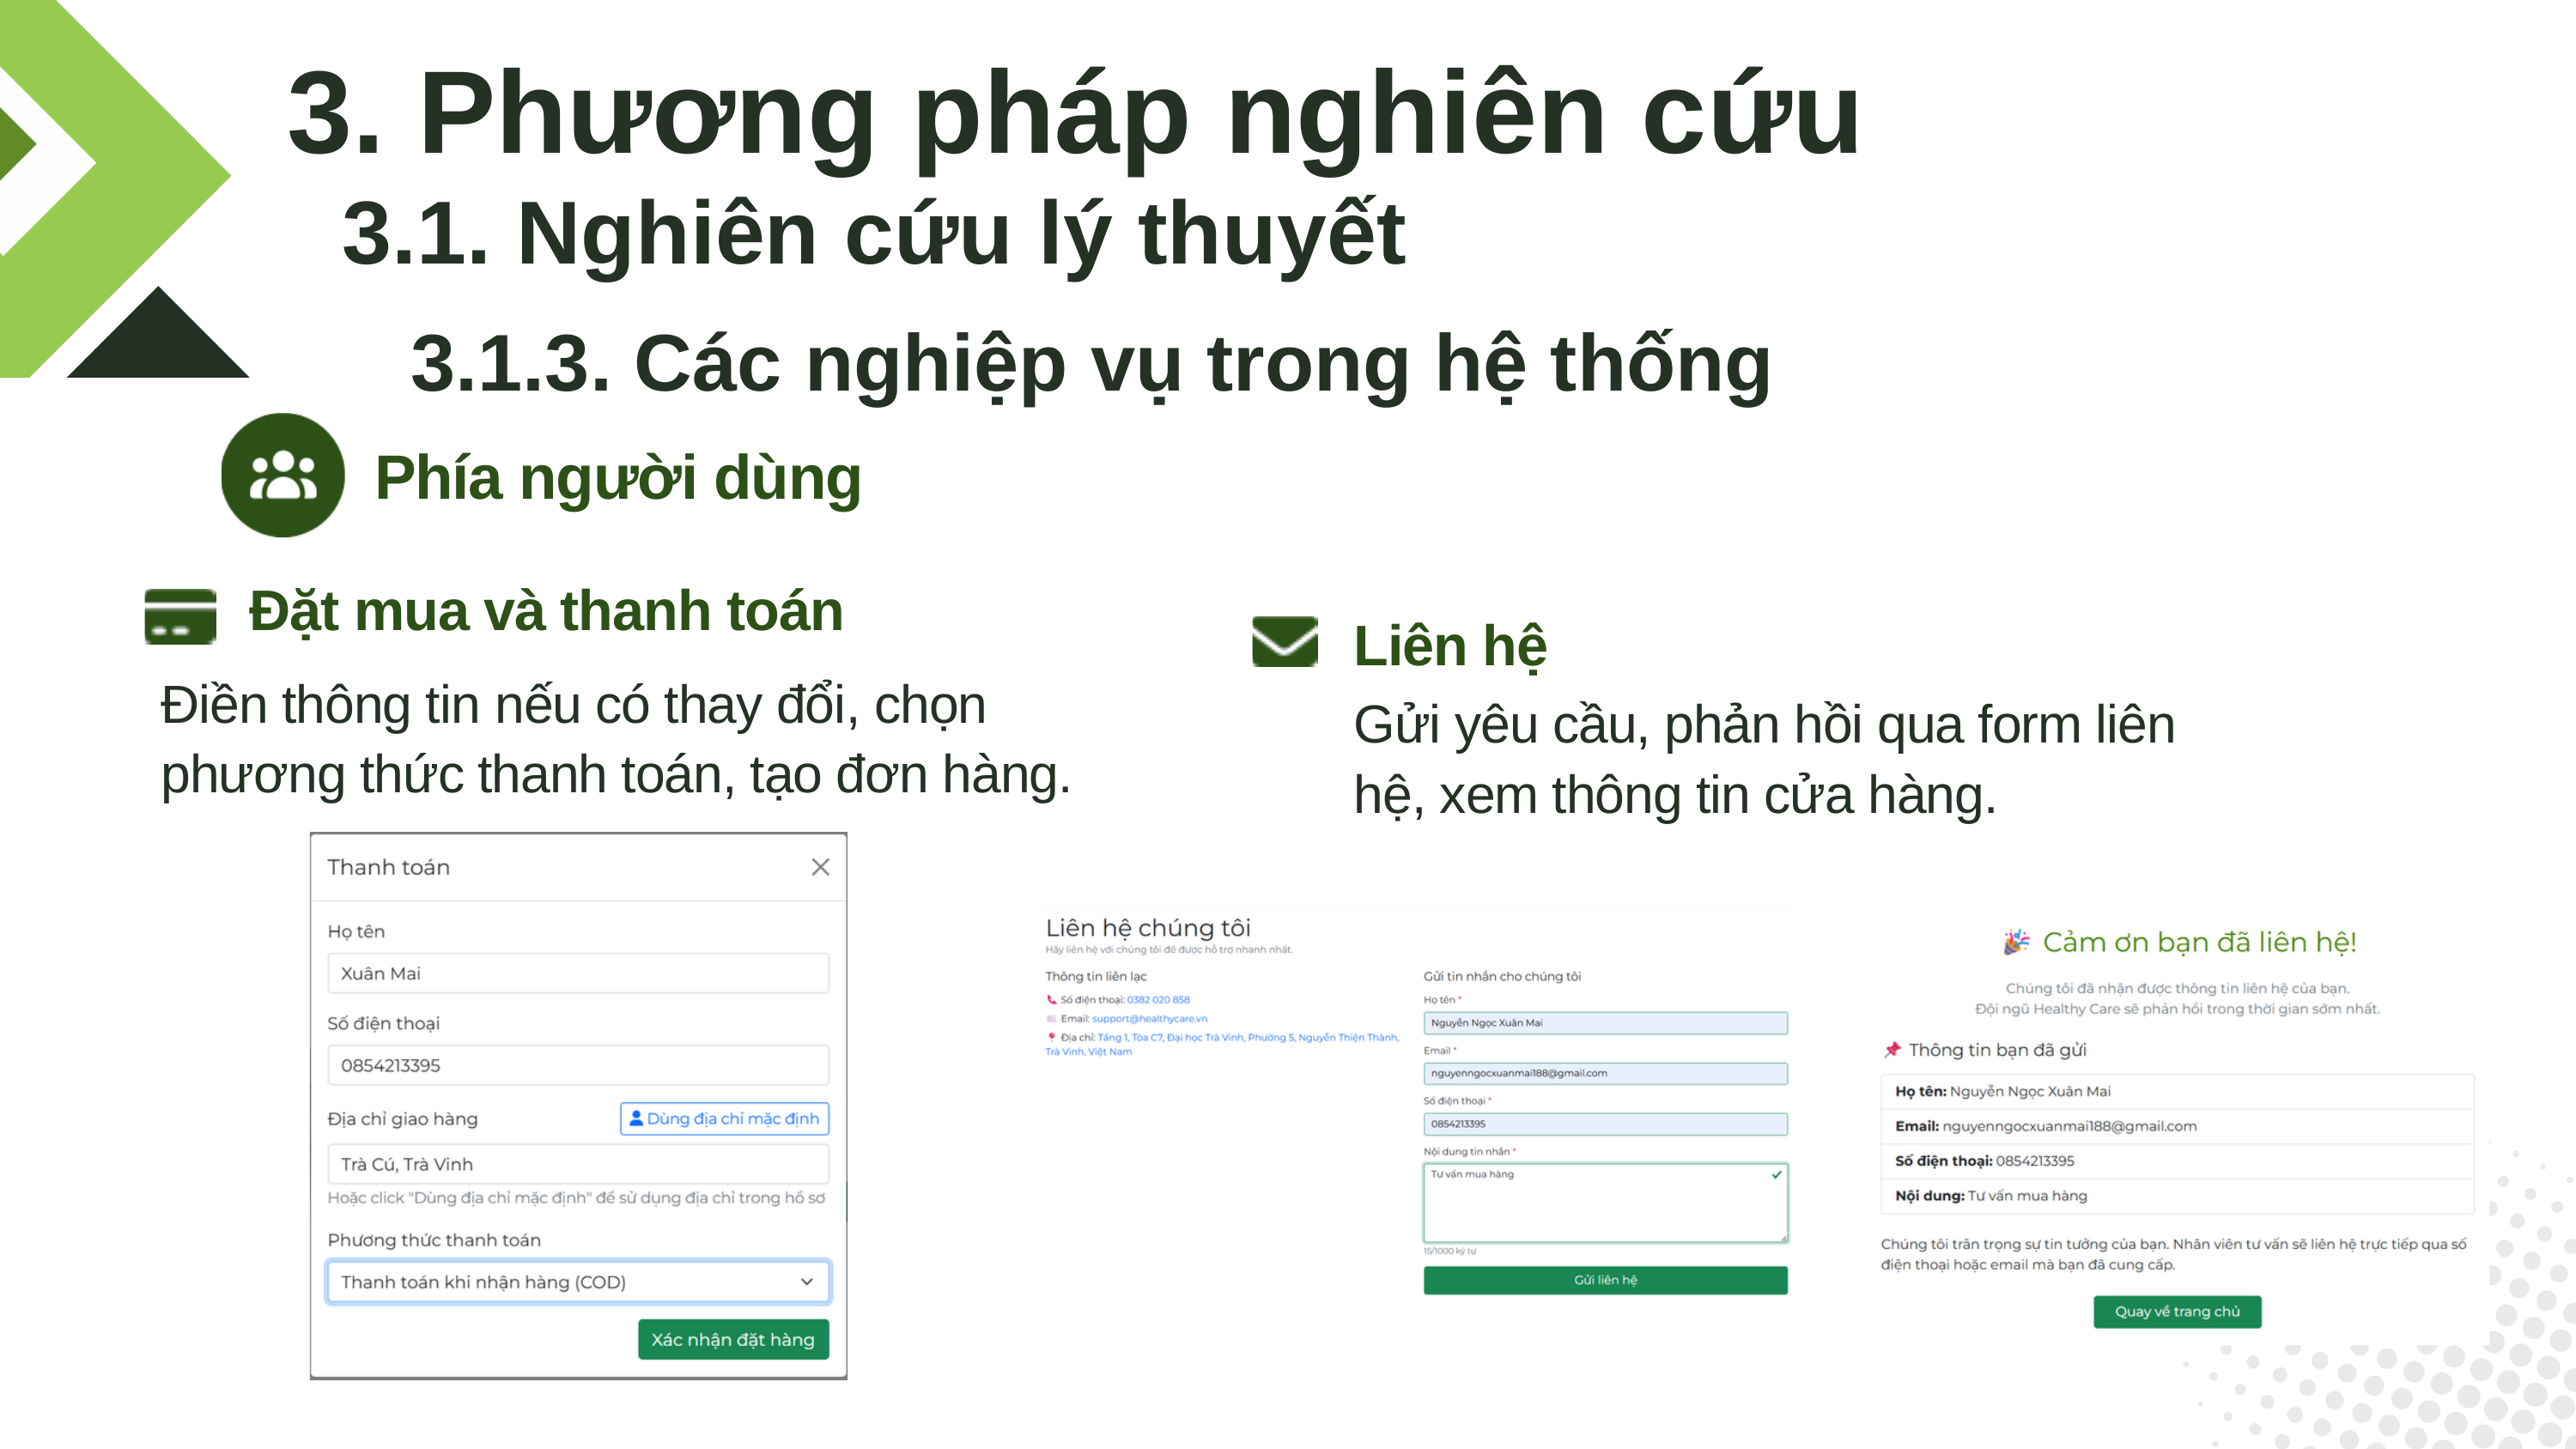

3. Phương pháp nghiên cứu
3.1. Nghiên cứu lý thuyết
3.1.3. Các nghiệp vụ trong hệ thống

Phía người dùng
Đặt mua và thanh toán

Liên hệ

Điền thông tin nếu có thay đổi, chọn phương thức thanh toán, tạo đơn hàng.
Gửi yêu cầu, phản hồi qua form liên hệ, xem thông tin cửa hàng.